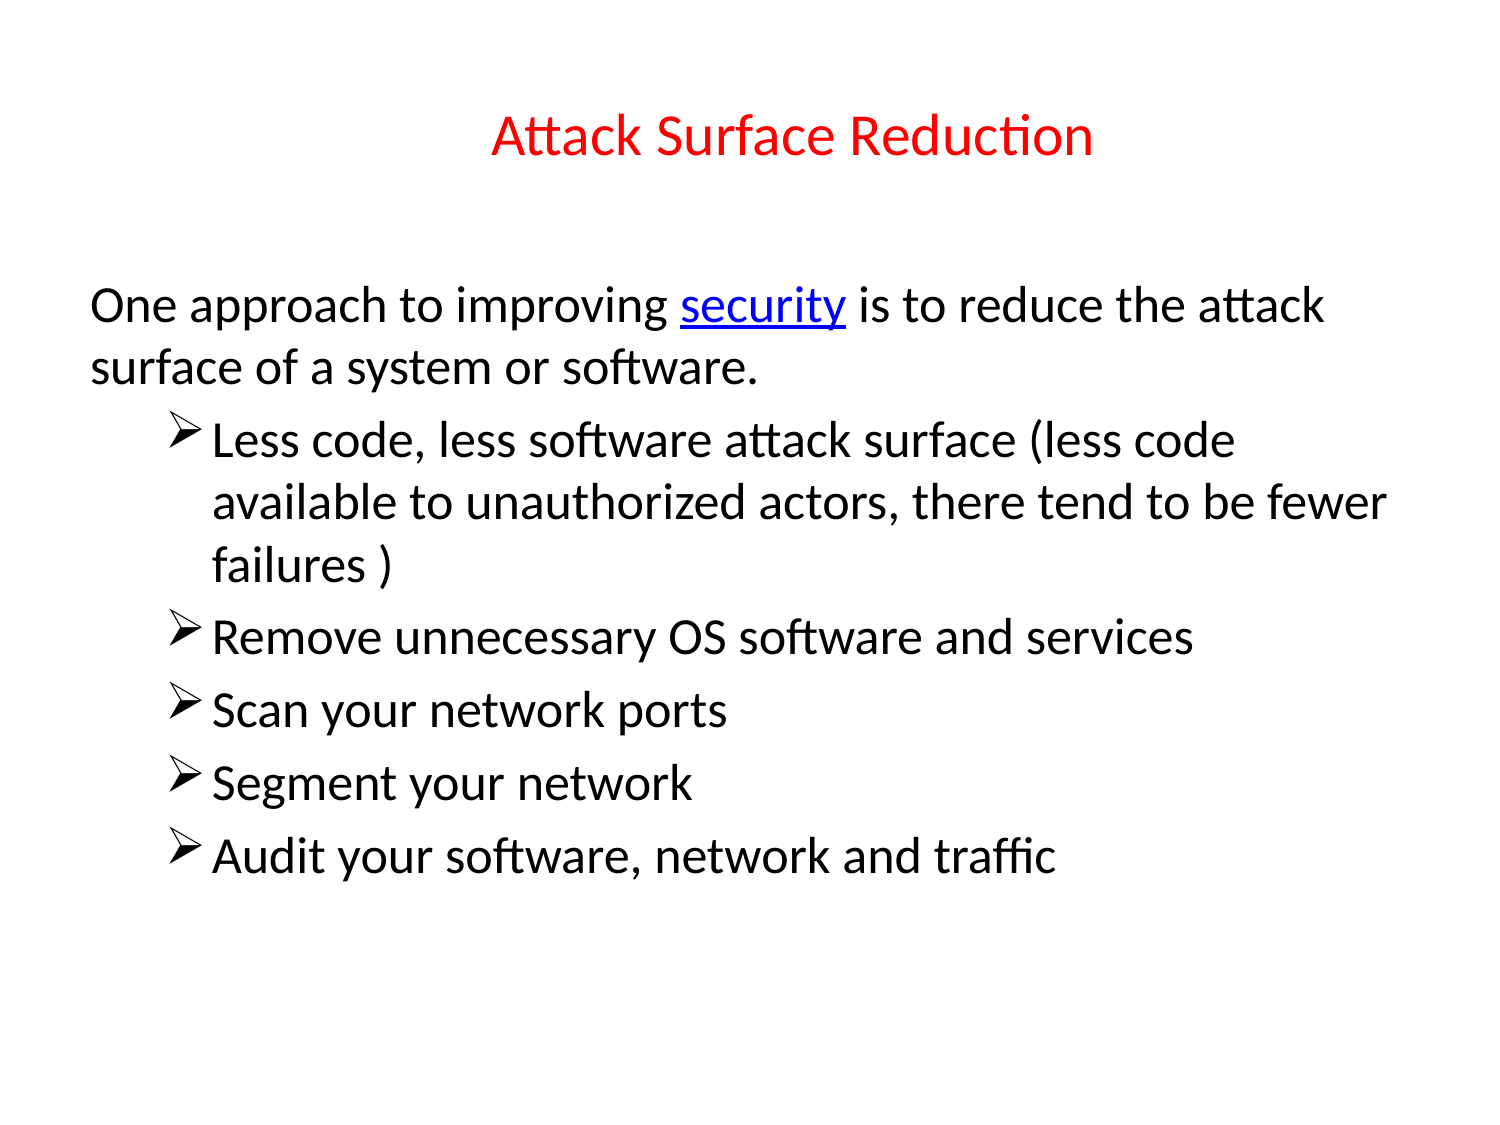

# Attack Surface Reduction
One approach to improving security is to reduce the attack surface of a system or software.
Less code, less software attack surface (less code available to unauthorized actors, there tend to be fewer failures )
Remove unnecessary OS software and services
Scan your network ports
Segment your network
Audit your software, network and traffic